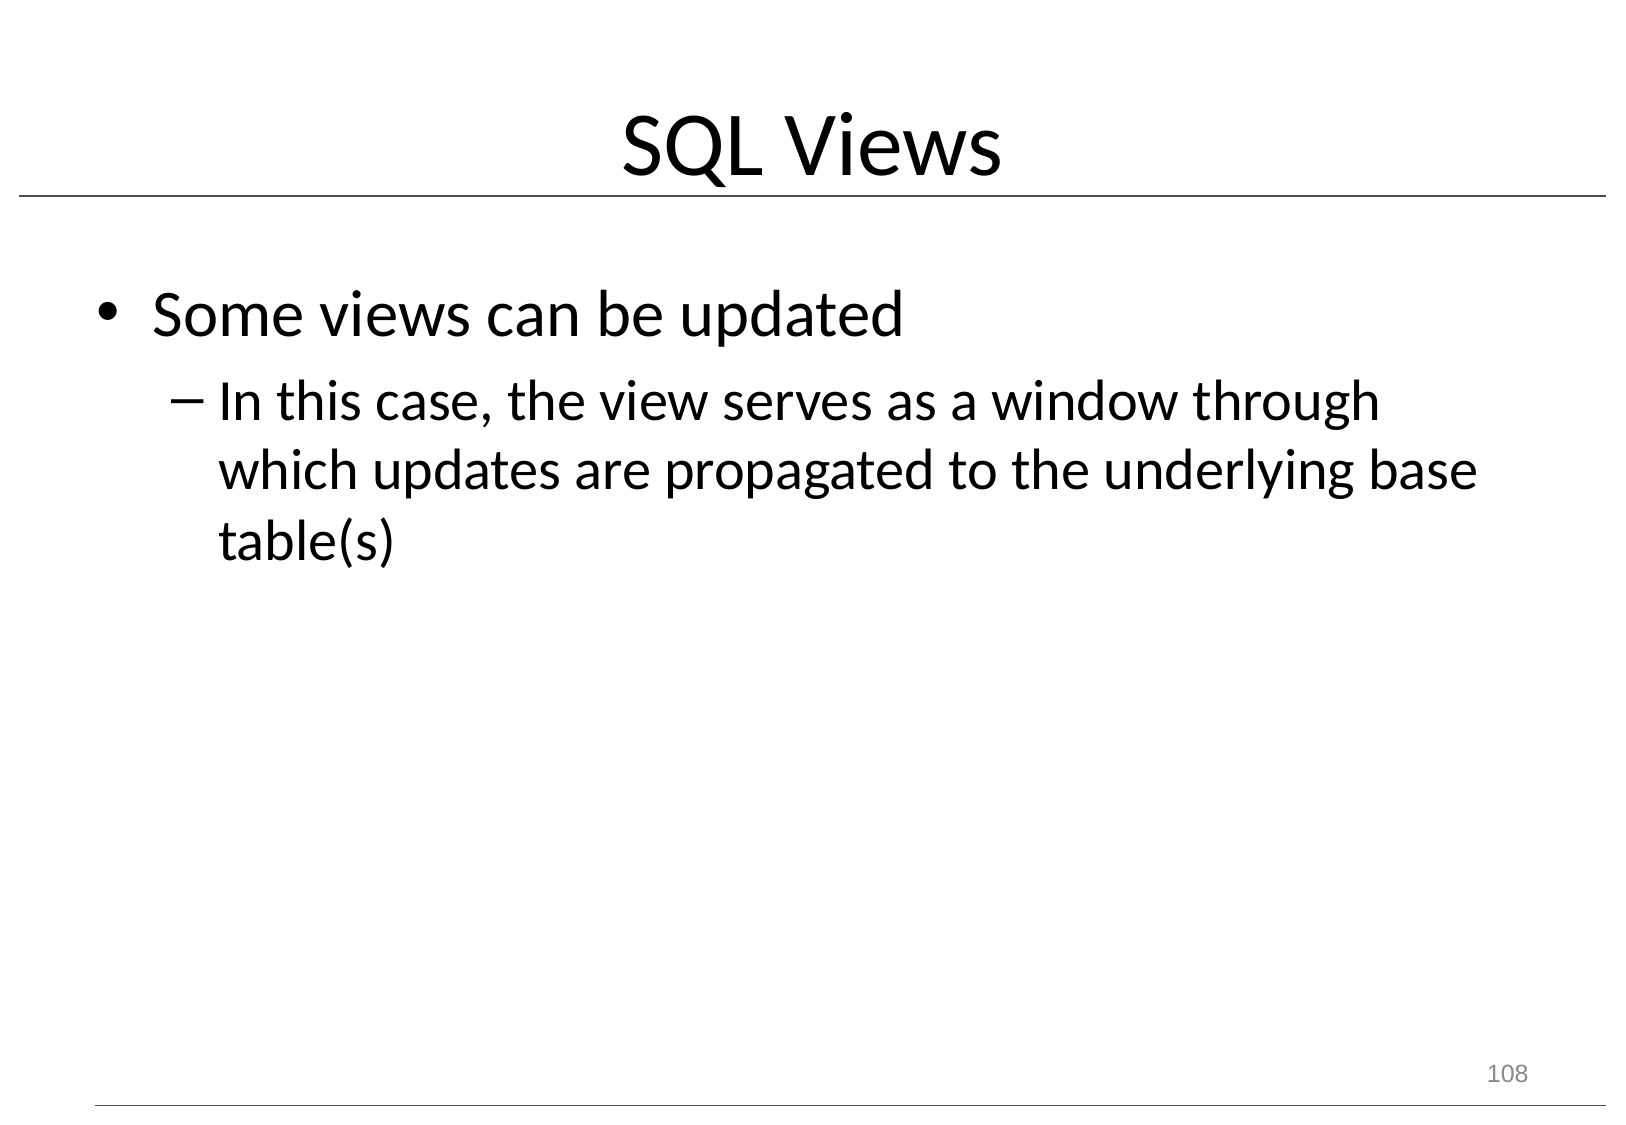

# SQL Views
Some views can be updated
In this case, the view serves as a window through which updates are propagated to the underlying base table(s)
108